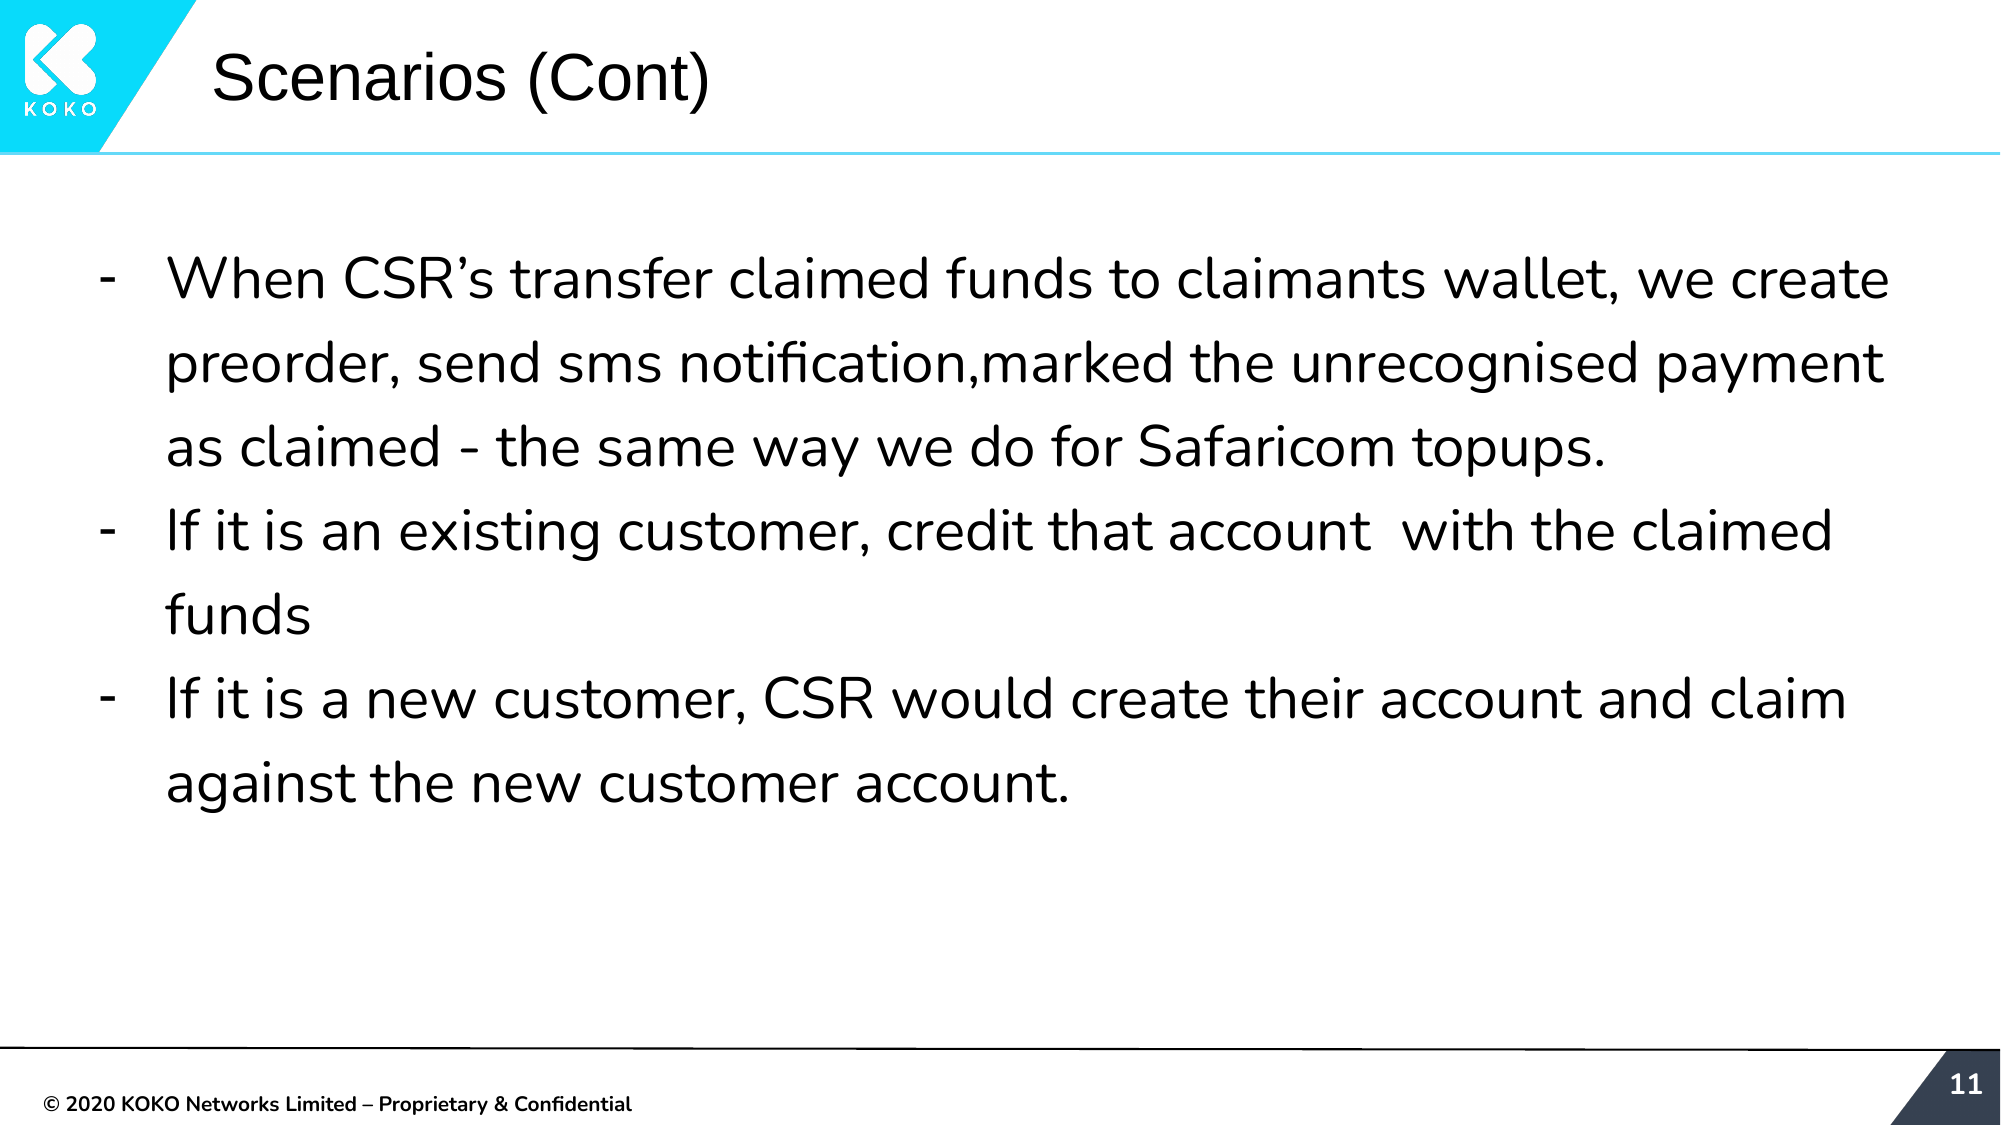

# Scenarios (Cont)
When CSR’s transfer claimed funds to claimants wallet, we create preorder, send sms notification,marked the unrecognised payment as claimed - the same way we do for Safaricom topups.
If it is an existing customer, credit that account  with the claimed funds
If it is a new customer, CSR would create their account and claim against the new customer account.
11